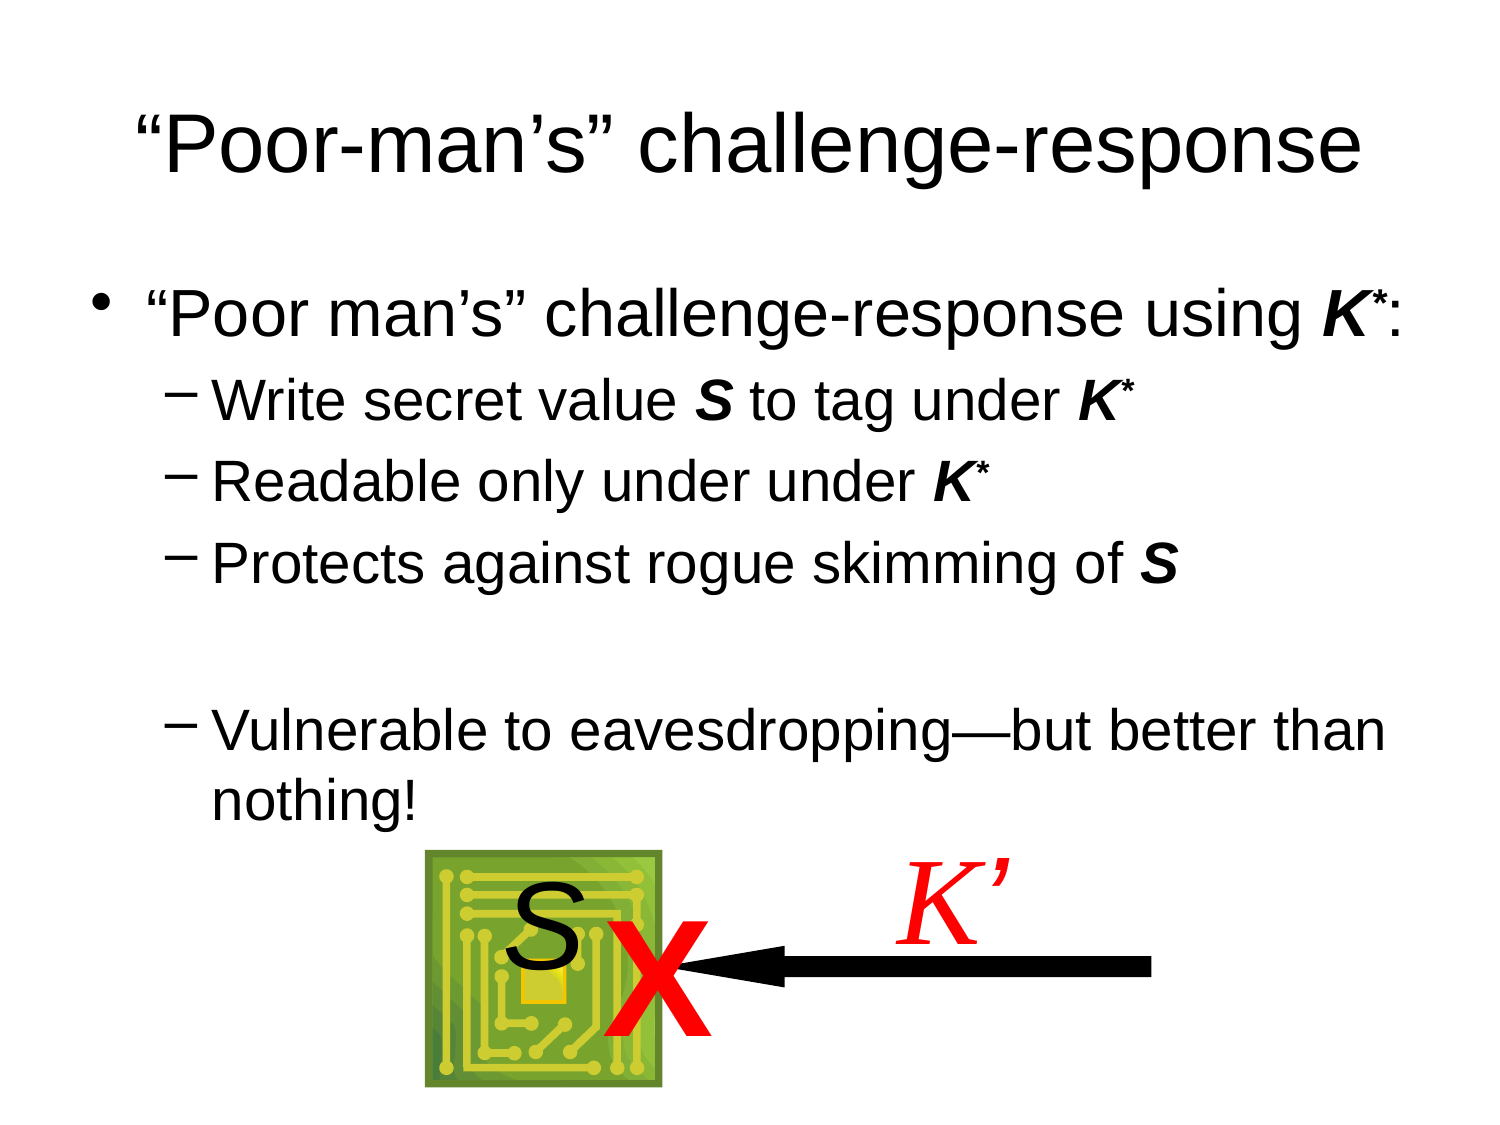

# “Poor-man’s” challenge-response
“Poor man’s” challenge-response using K*:
Write secret value S to tag under K*
Readable only under under K*
Protects against rogue skimming of S

Vulnerable to eavesdropping—but better than nothing!

K’

S

X